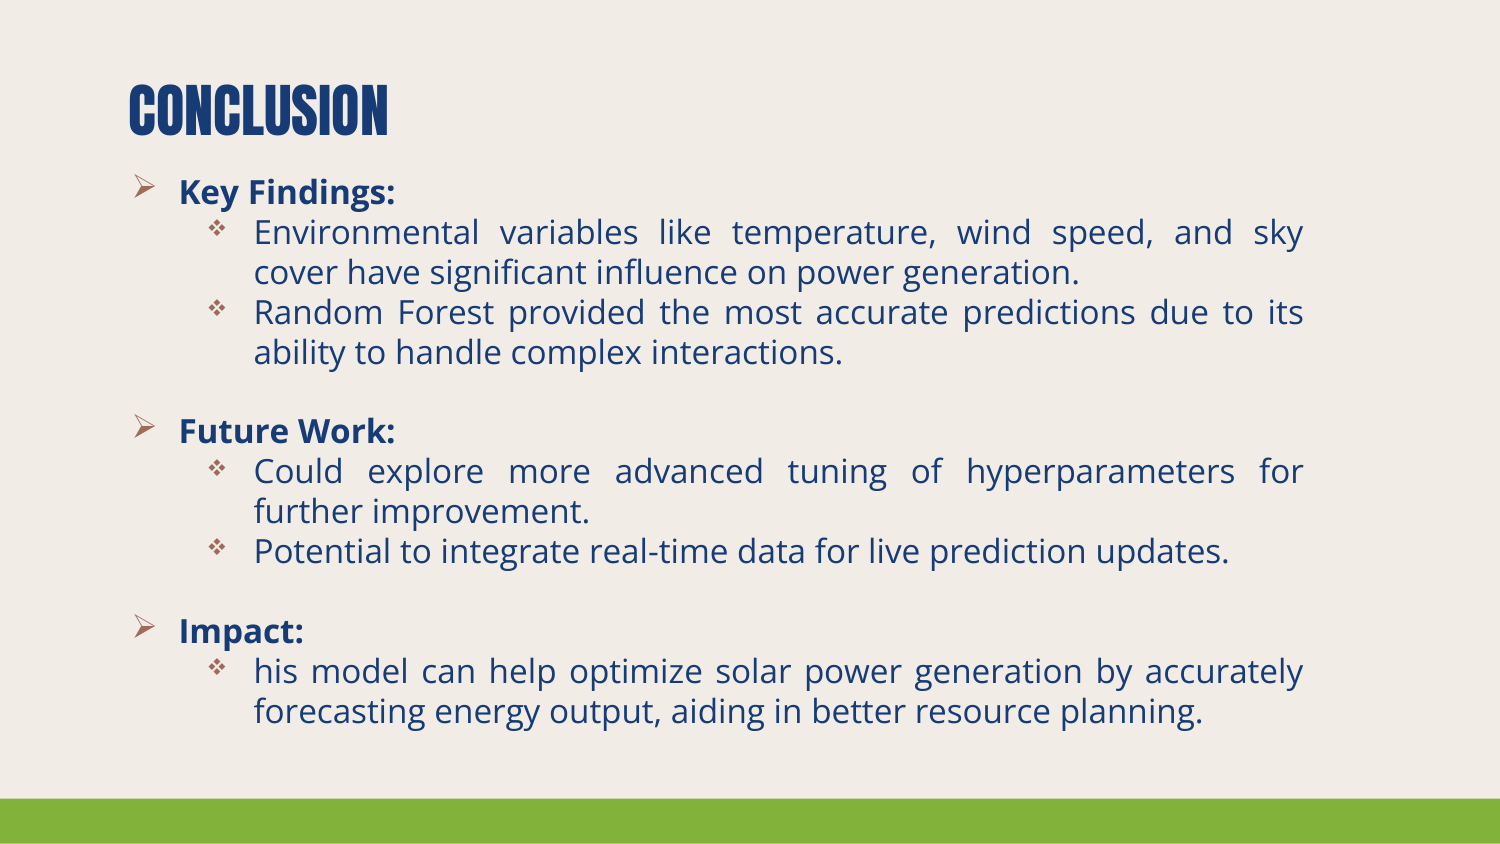

CONCLUSION

Key Findings:
Environmental variables like temperature, wind speed, and sky cover have significant influence on power generation.
Random Forest provided the most accurate predictions due to its ability to handle complex interactions.

Future Work:
Could explore more advanced tuning of hyperparameters for further improvement.
Potential to integrate real-time data for live prediction updates.

Impact:
his model can help optimize solar power generation by accurately forecasting energy output, aiding in better resource planning.